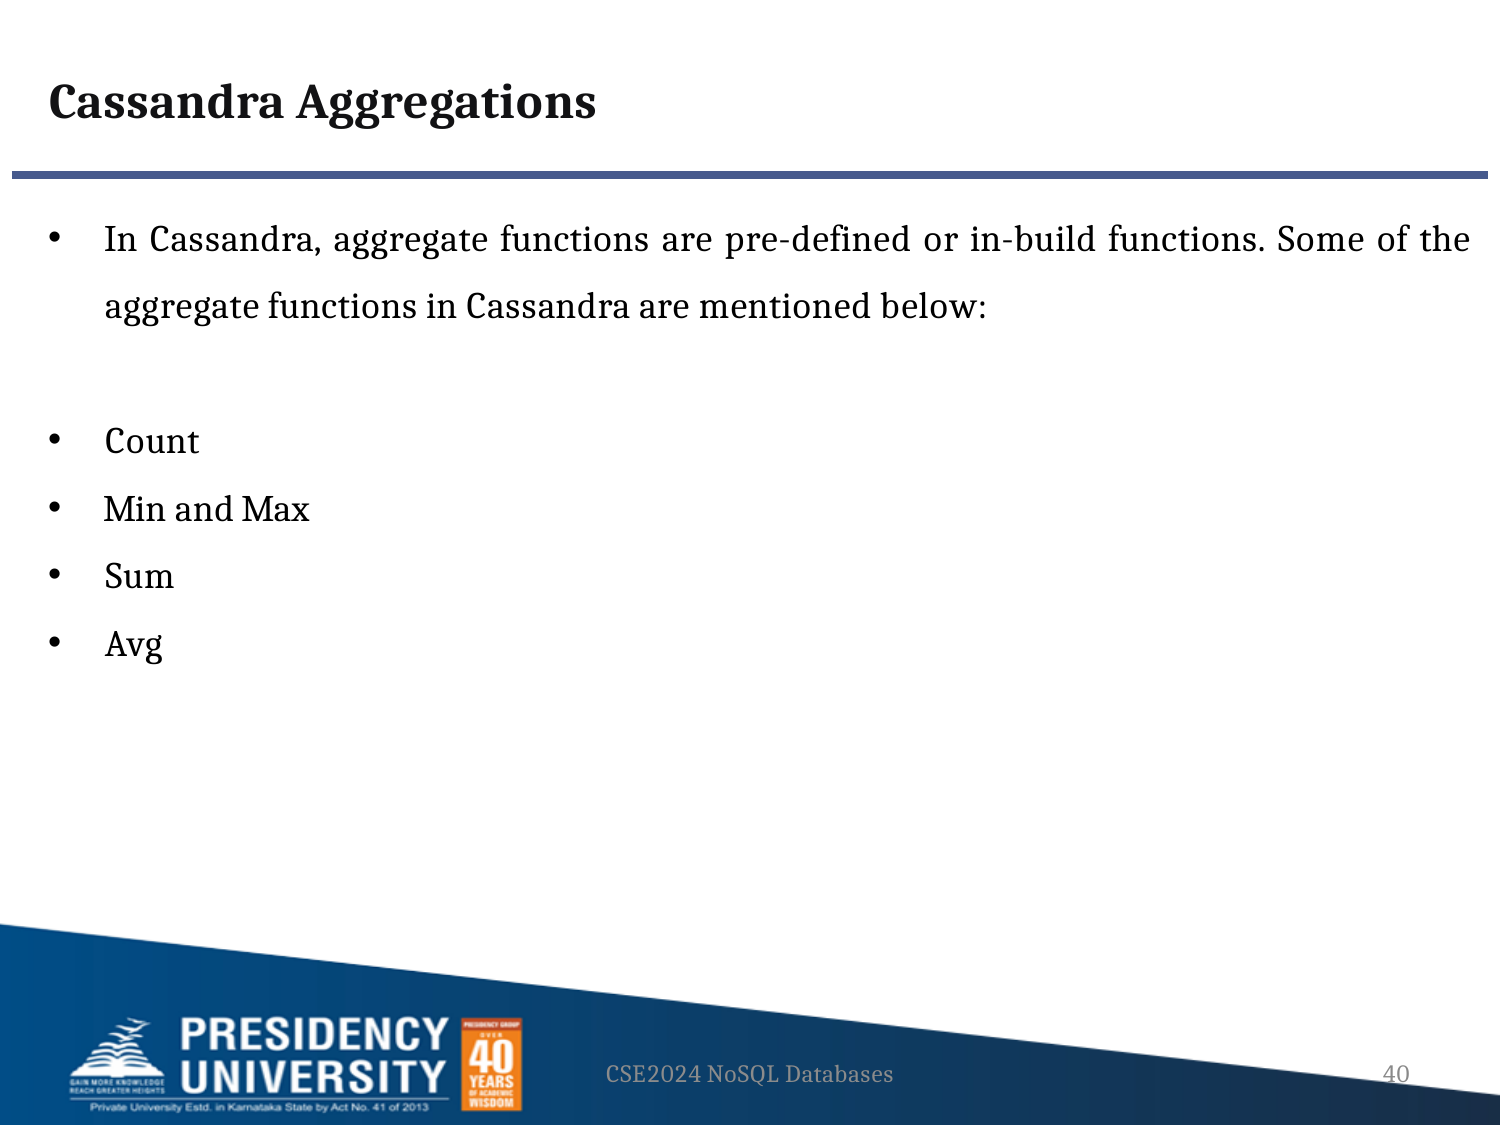

Cassandra Aggregations
In Cassandra, aggregate functions are pre-defined or in-build functions. Some of the aggregate functions in Cassandra are mentioned below:

Count
Min and Max
Sum
Avg

CSE2024 NoSQL Databases
40